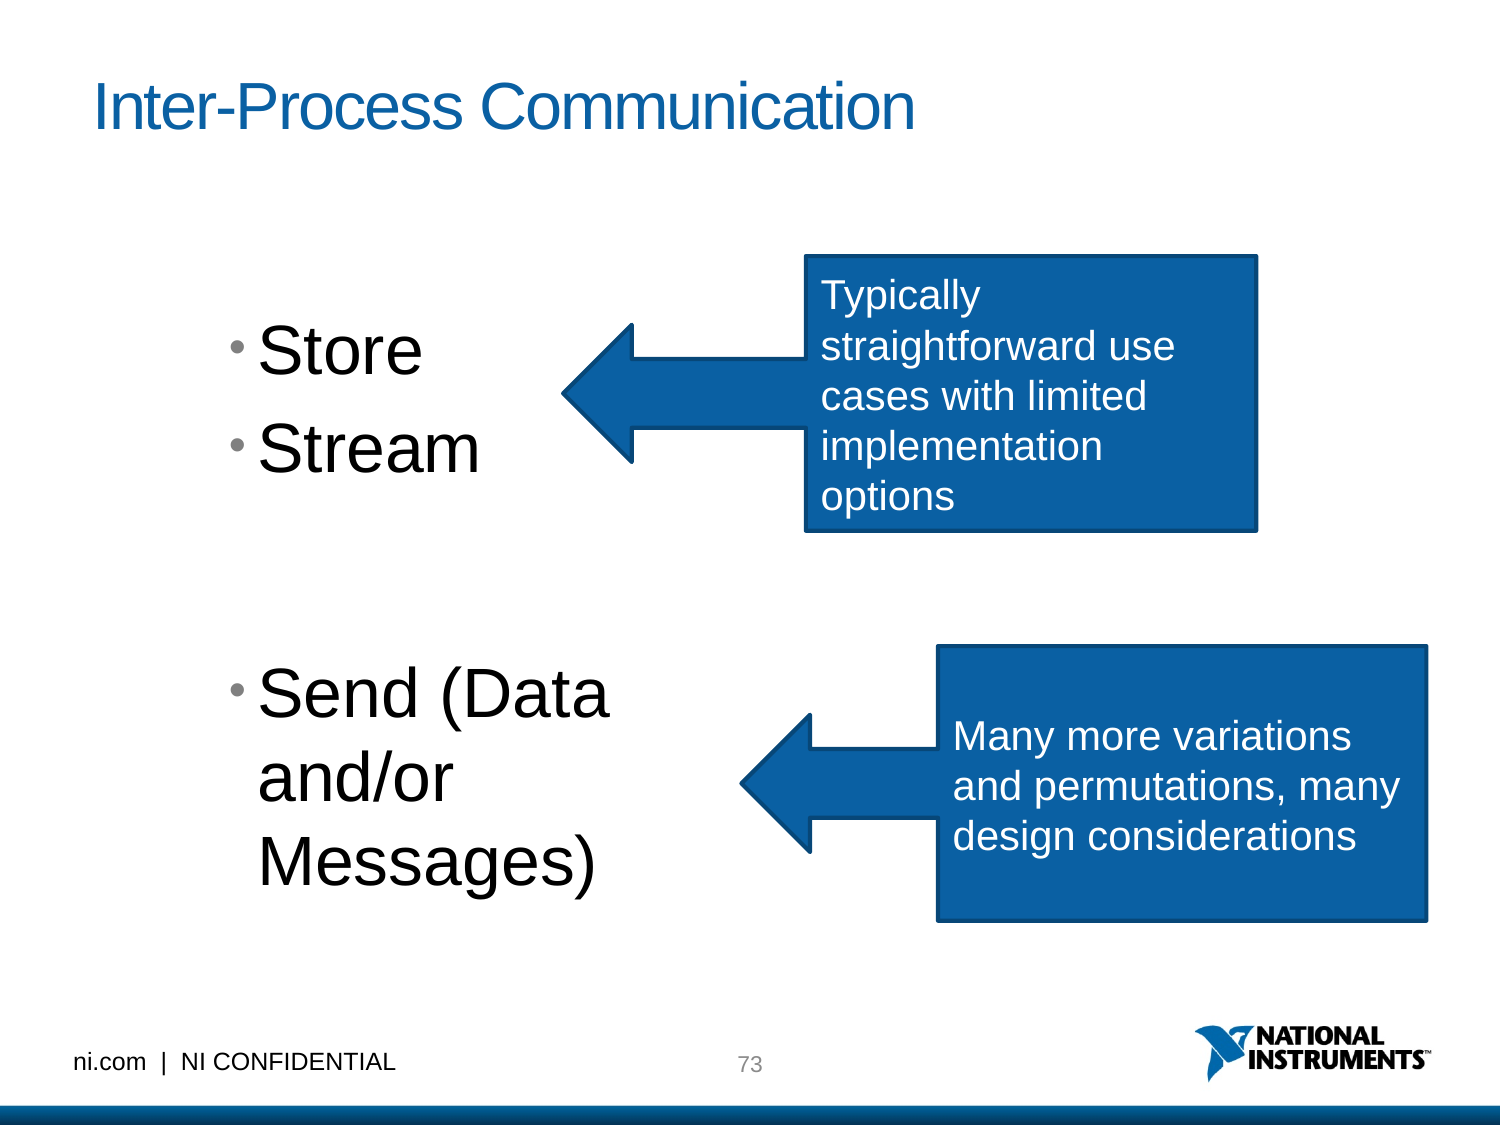

# Inter-Process Communication
Typically straightforward use cases with limited implementation options
Store
Stream

Send (Data and/or Messages)
Many more variations and permutations, many design considerations